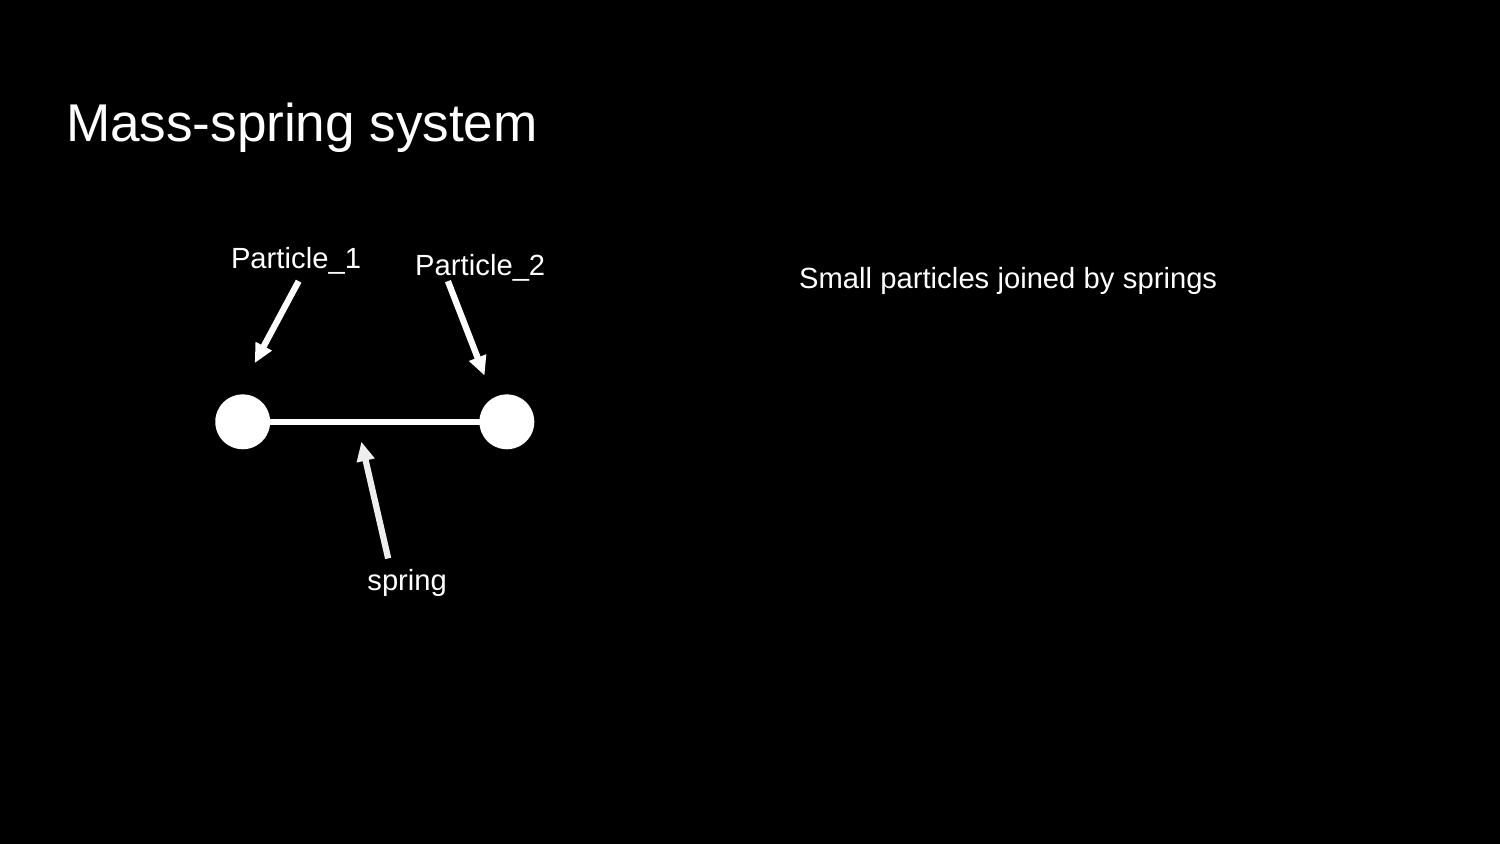

# Mass-spring system
Particle_1
Particle_2
Small particles joined by springs

spring